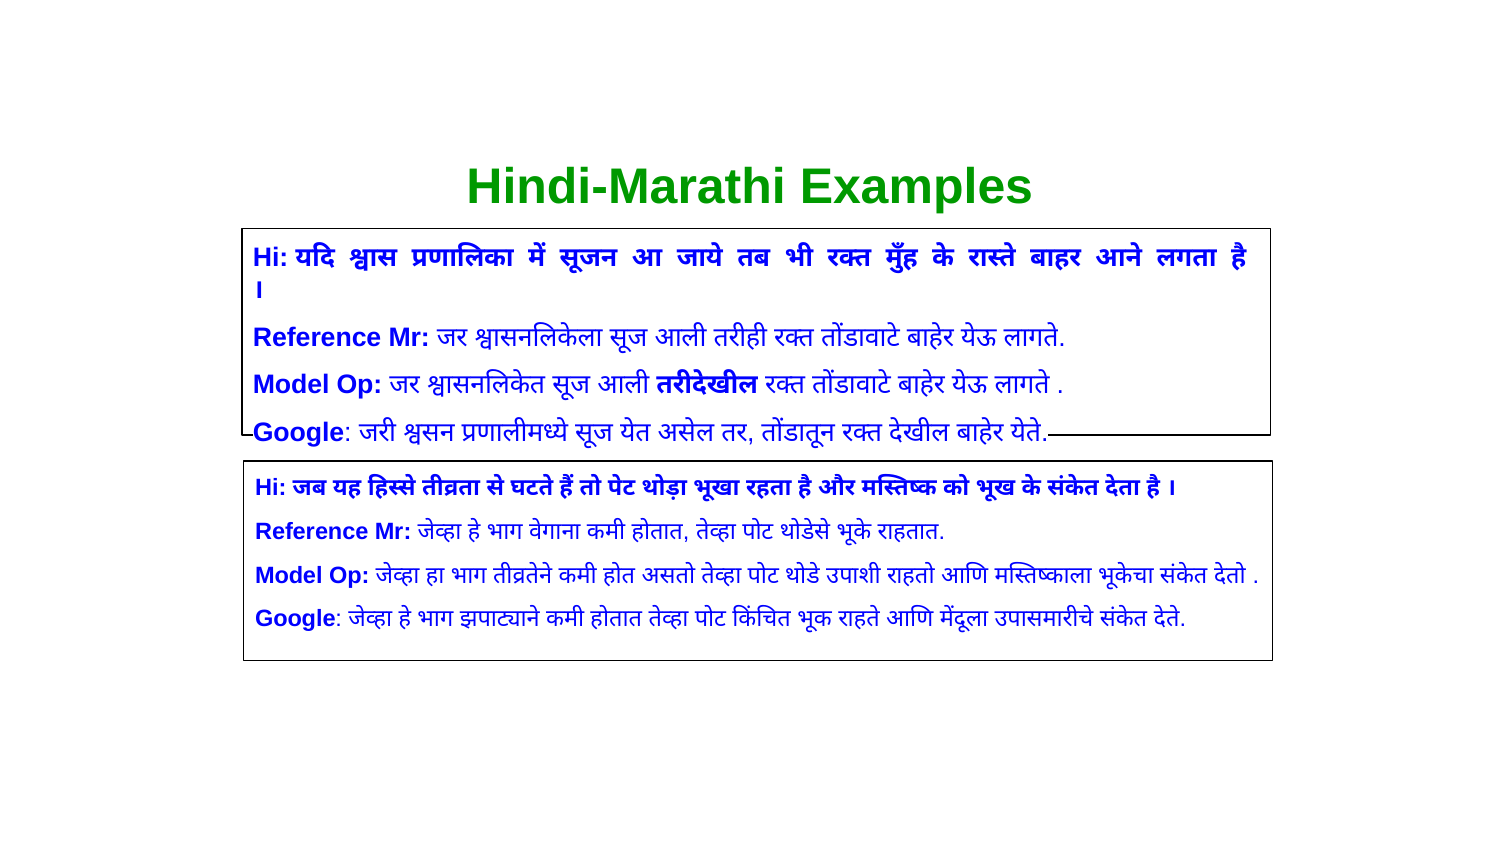

# Hindi-Marathi Examples
Hi: यदि  श्वास  प्रणालिका  में  सूजन  आ  जाये  तब  भी  रक्त  मुँह  के  रास्ते  बाहर  आने  लगता  है  ।
Reference Mr: जर श्वासनलिकेला सूज आली तरीही रक्त तोंडावाटे बाहेर येऊ लागते.
Model Op: जर श्वासनलिकेत सूज आली तरीदेखील रक्त तोंडावाटे बाहेर येऊ लागते .
Google: जरी श्वसन प्रणालीमध्ये सूज येत असेल तर, तोंडातून रक्त देखील बाहेर येते.
Hi: जब यह हिस्से तीव्रता से घटते हैं तो पेट थोड़ा भूखा रहता है और मस्तिष्क को भूख के संकेत देता है ।
Reference Mr: जेव्हा हे भाग वेगाना कमी होतात, तेव्हा पोट थोडेसे भूके राहतात.
Model Op: जेव्हा हा भाग तीव्रतेने कमी होत असतो तेव्हा पोट थोडे उपाशी राहतो आणि मस्तिष्काला भूकेचा संकेत देतो .
Google: जेव्हा हे भाग झपाट्याने कमी होतात तेव्हा पोट किंचित भूक राहते आणि मेंदूला उपासमारीचे संकेत देते.